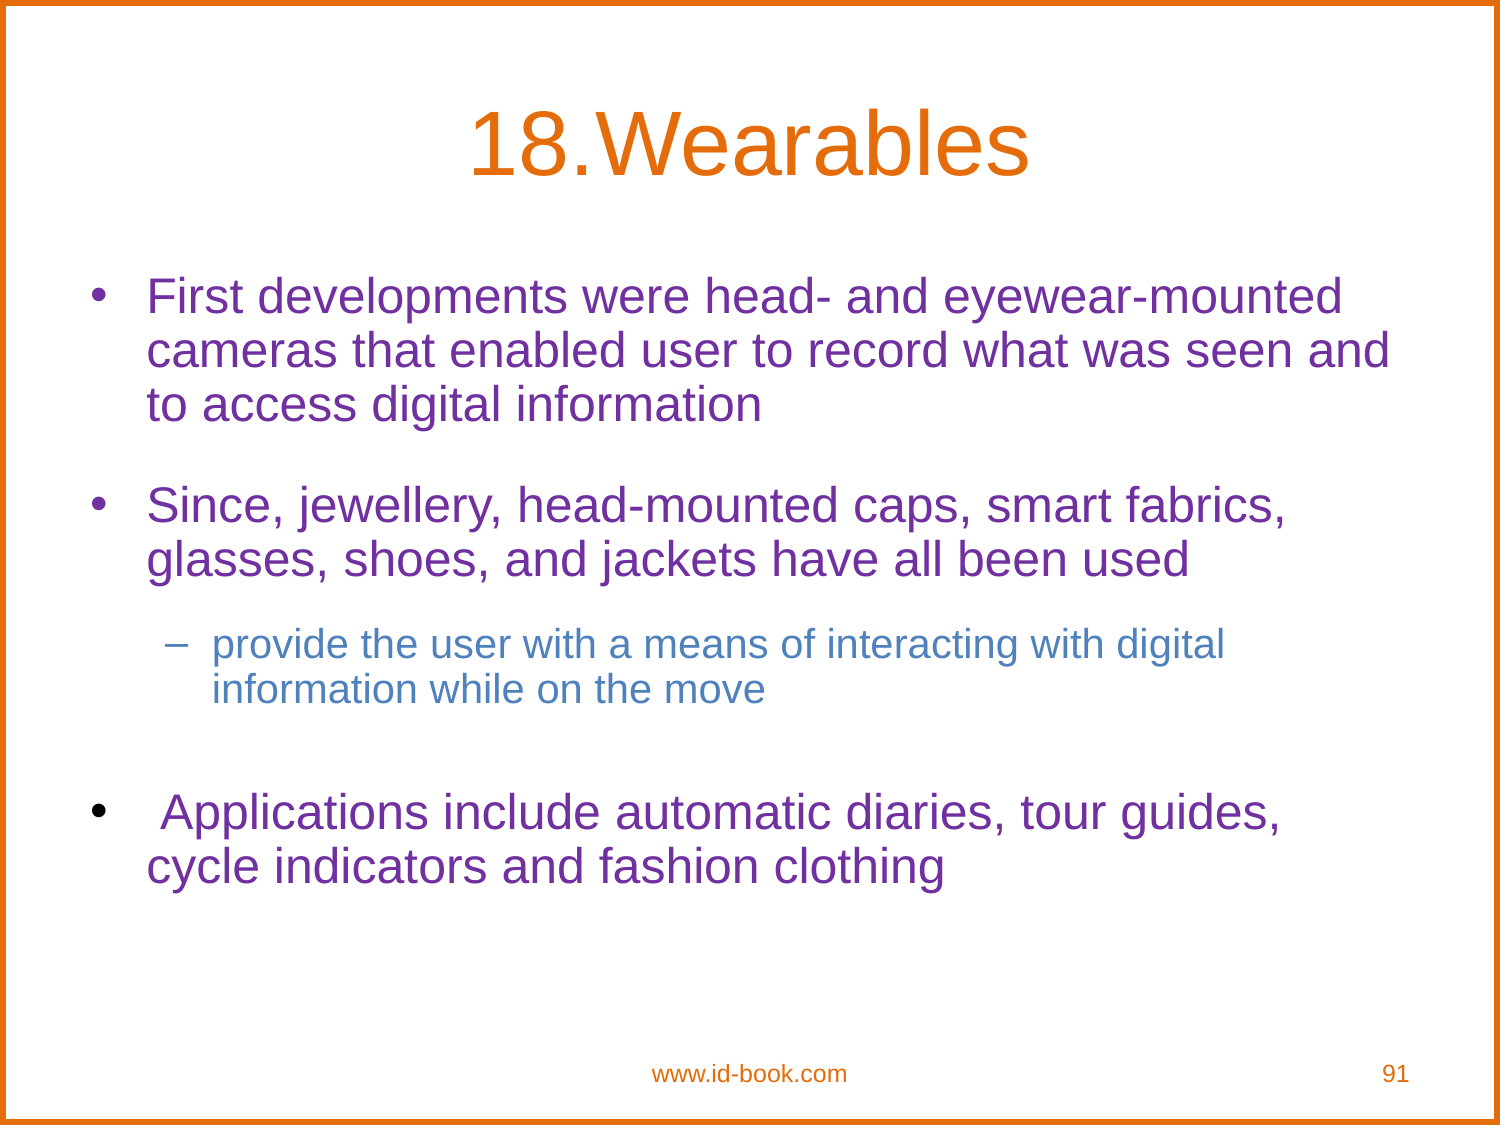

18.Wearables
First developments were head- and eyewear-mounted cameras that enabled user to record what was seen and to access digital information

Since, jewellery, head-mounted caps, smart fabrics, glasses, shoes, and jackets have all been used

provide the user with a means of interacting with digital information while on the move

 Applications include automatic diaries, tour guides, cycle indicators and fashion clothing

www.id-book.com
91